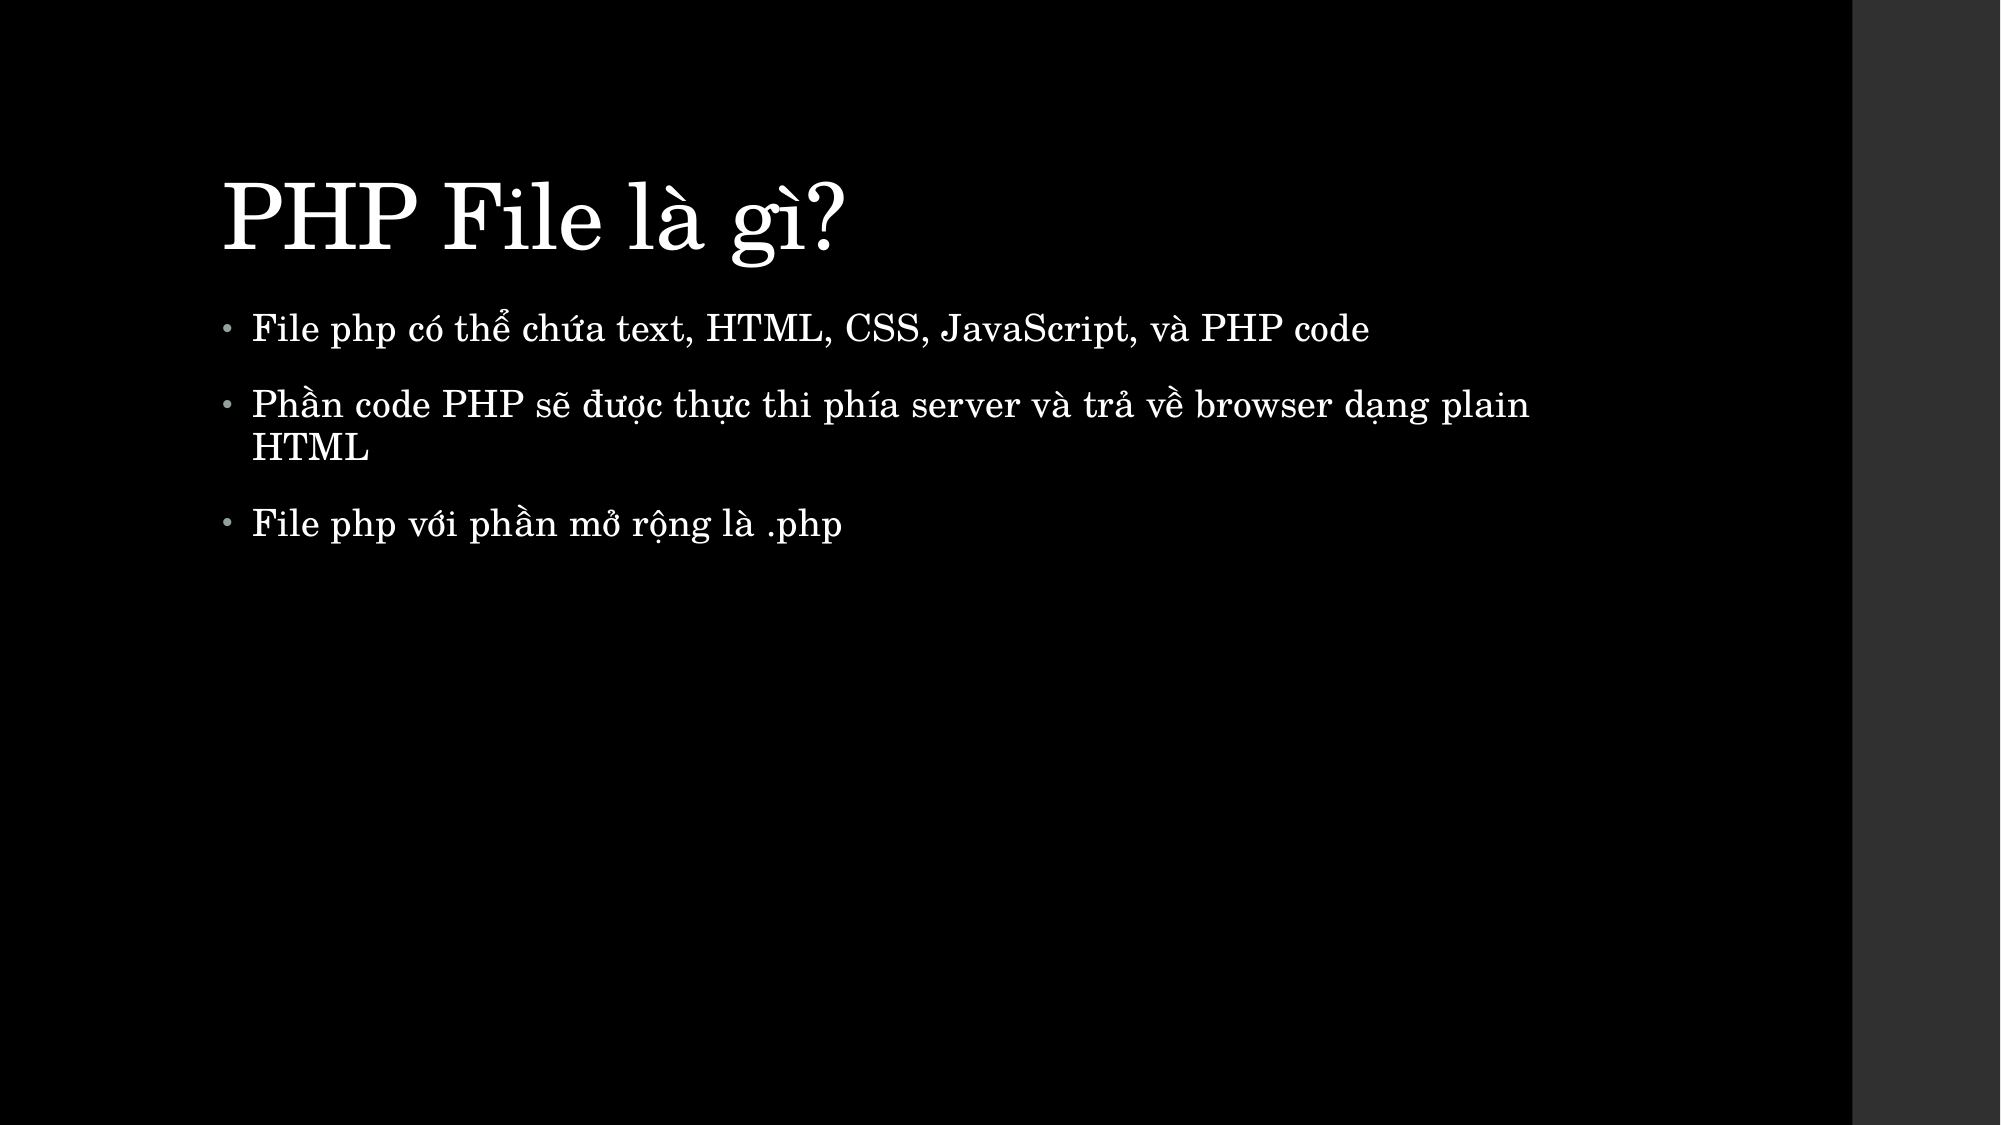

# PHP File là gì?
File php có thể chứa text, HTML, CSS, JavaScript, và PHP code
Phần code PHP sẽ được thực thi phía server và trả về browser dạng plain HTML
File php với phần mở rộng là .php